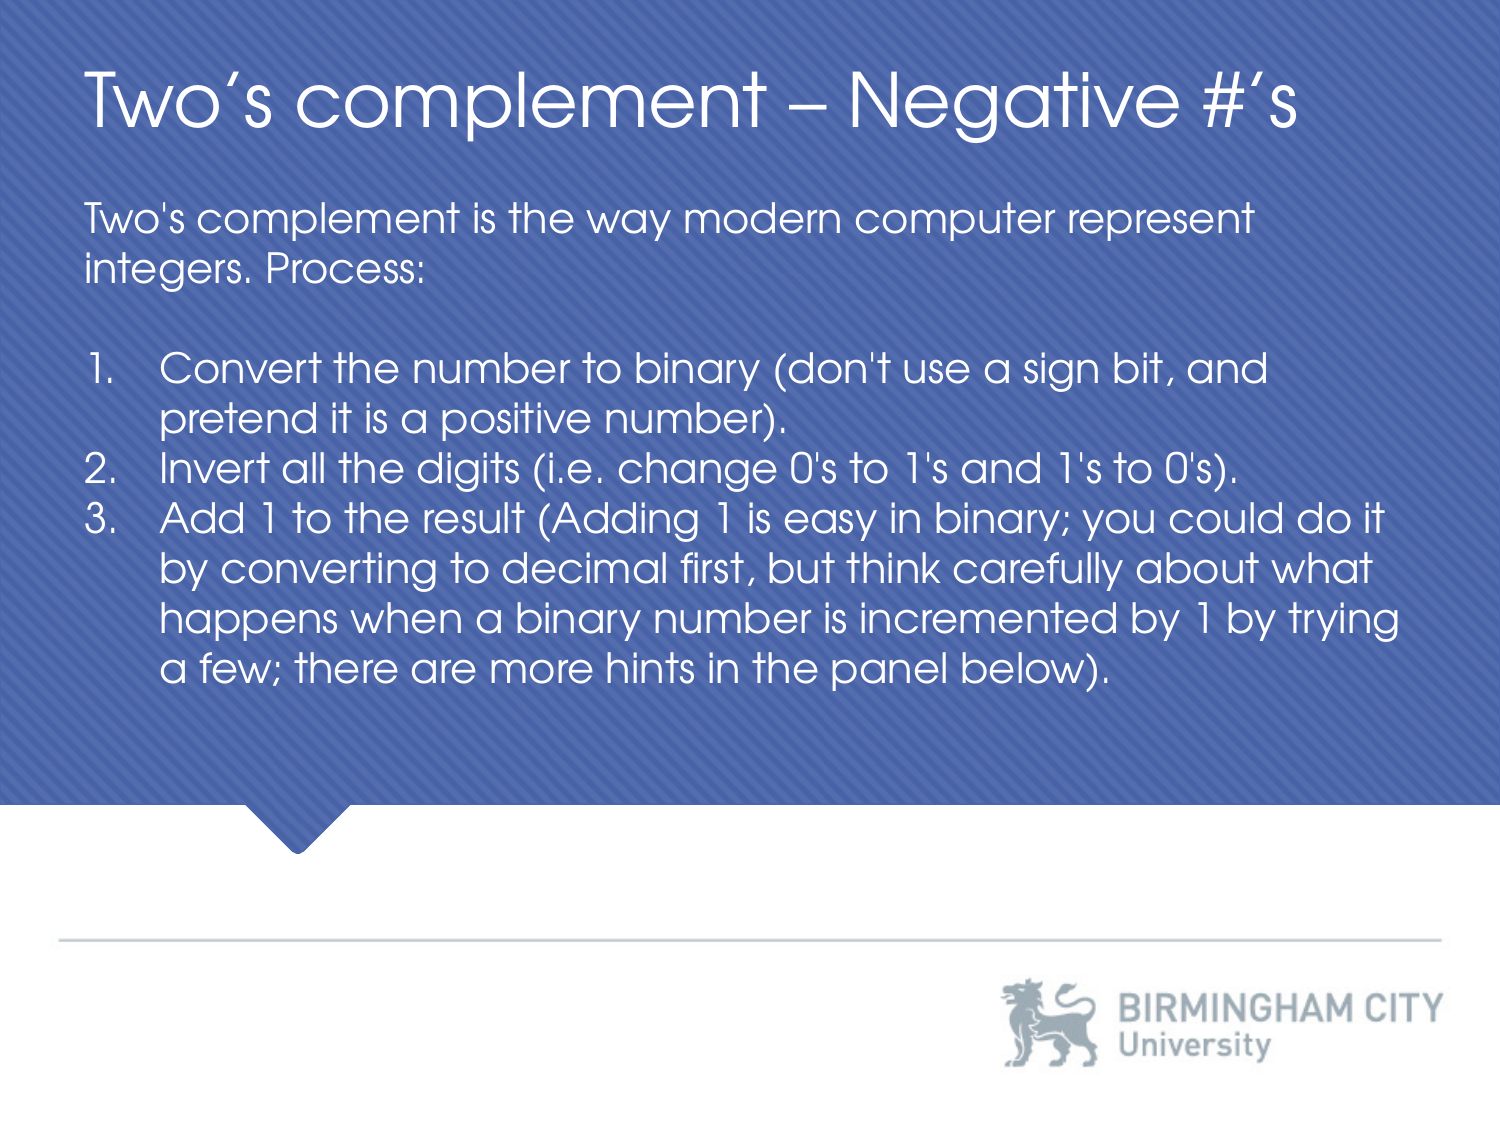

Two’s complement – Negative #’s

Two's complement is the way modern computer represent integers. Process:
Convert the number to binary (don't use a sign bit, and pretend it is a positive number).
Invert all the digits (i.e. change 0's to 1's and 1's to 0's).
Add 1 to the result (Adding 1 is easy in binary; you could do it by converting to decimal first, but think carefully about what happens when a binary number is incremented by 1 by trying a few; there are more hints in the panel below).